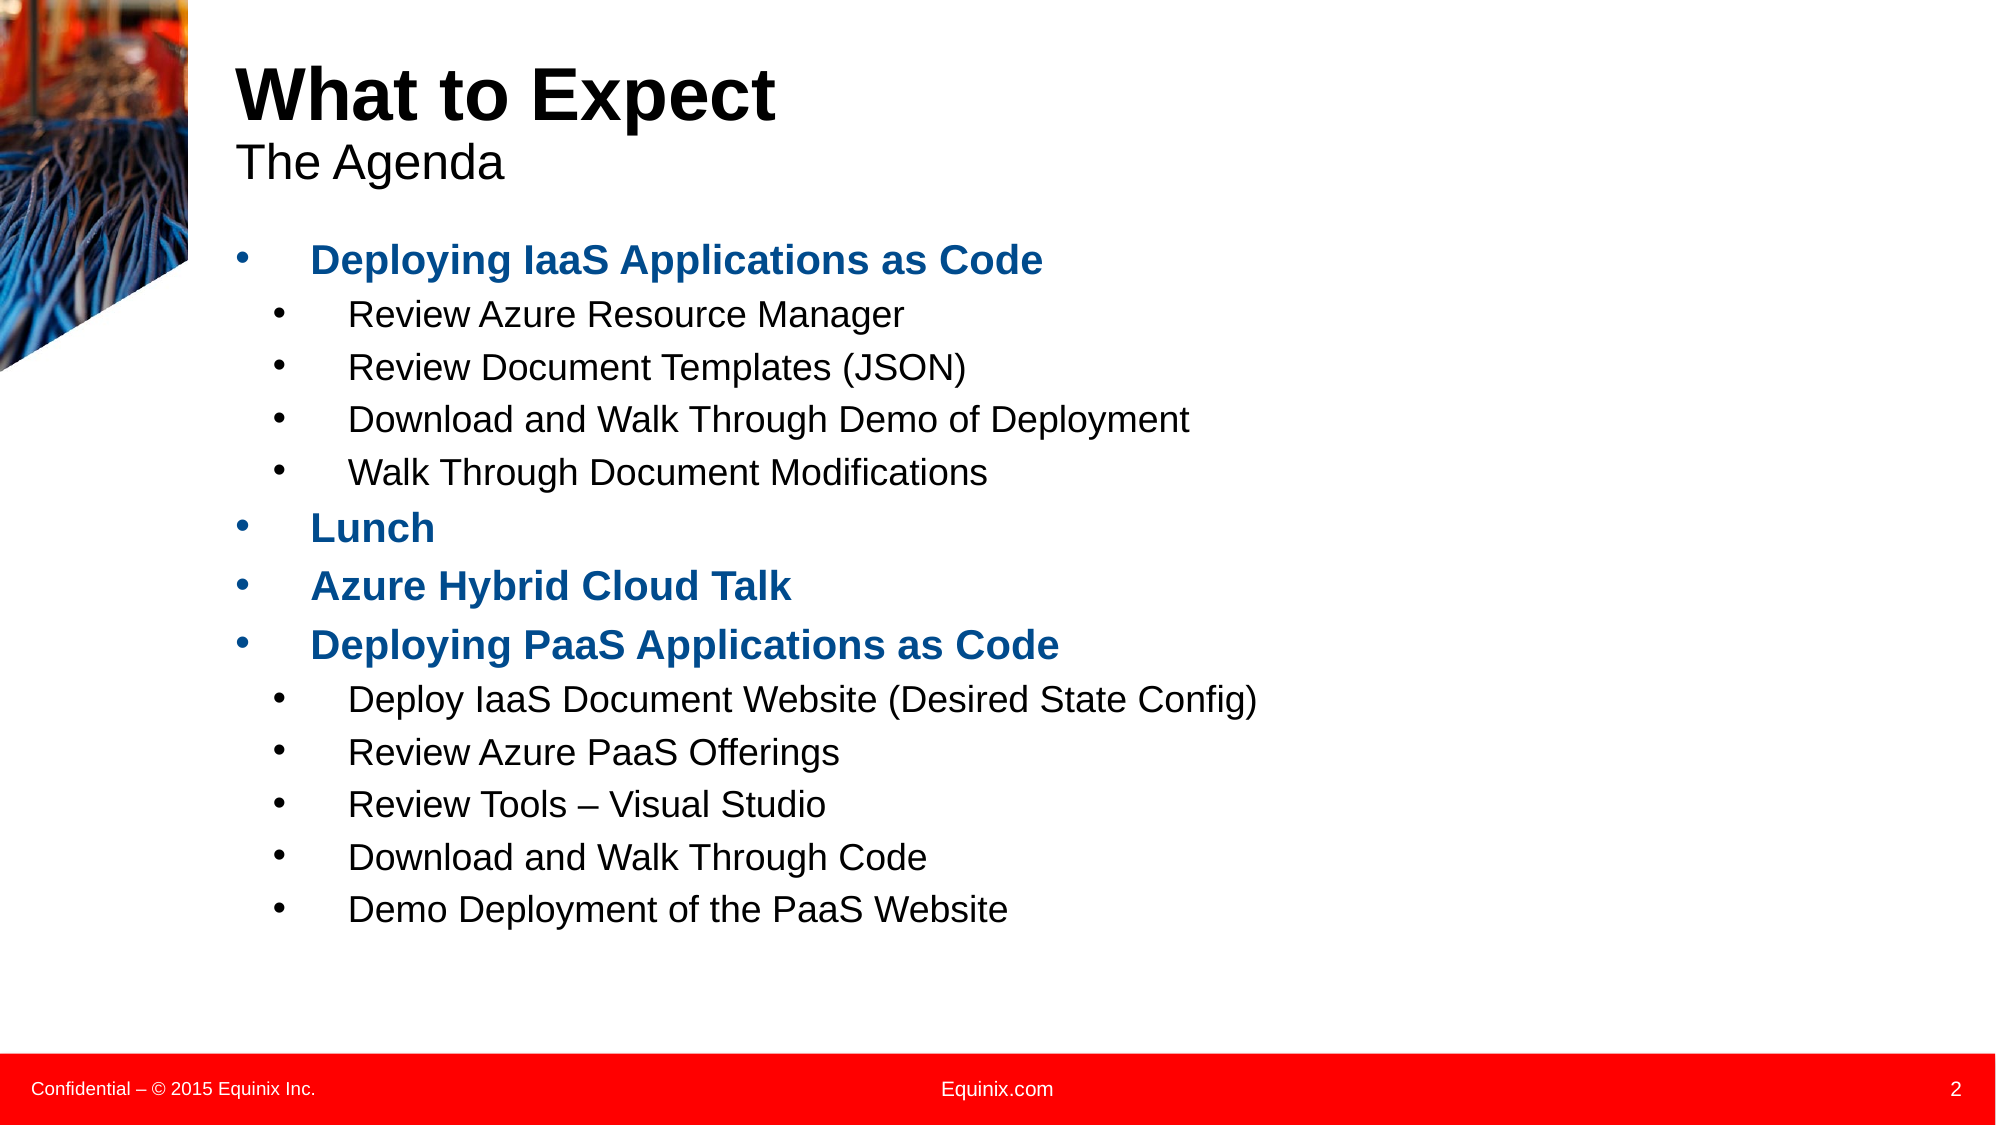

# What to Expect
The Agenda
Deploying IaaS Applications as Code
Review Azure Resource Manager
Review Document Templates (JSON)
Download and Walk Through Demo of Deployment
Walk Through Document Modifications
Lunch
Azure Hybrid Cloud Talk
Deploying PaaS Applications as Code
Deploy IaaS Document Website (Desired State Config)
Review Azure PaaS Offerings
Review Tools – Visual Studio
Download and Walk Through Code
Demo Deployment of the PaaS Website